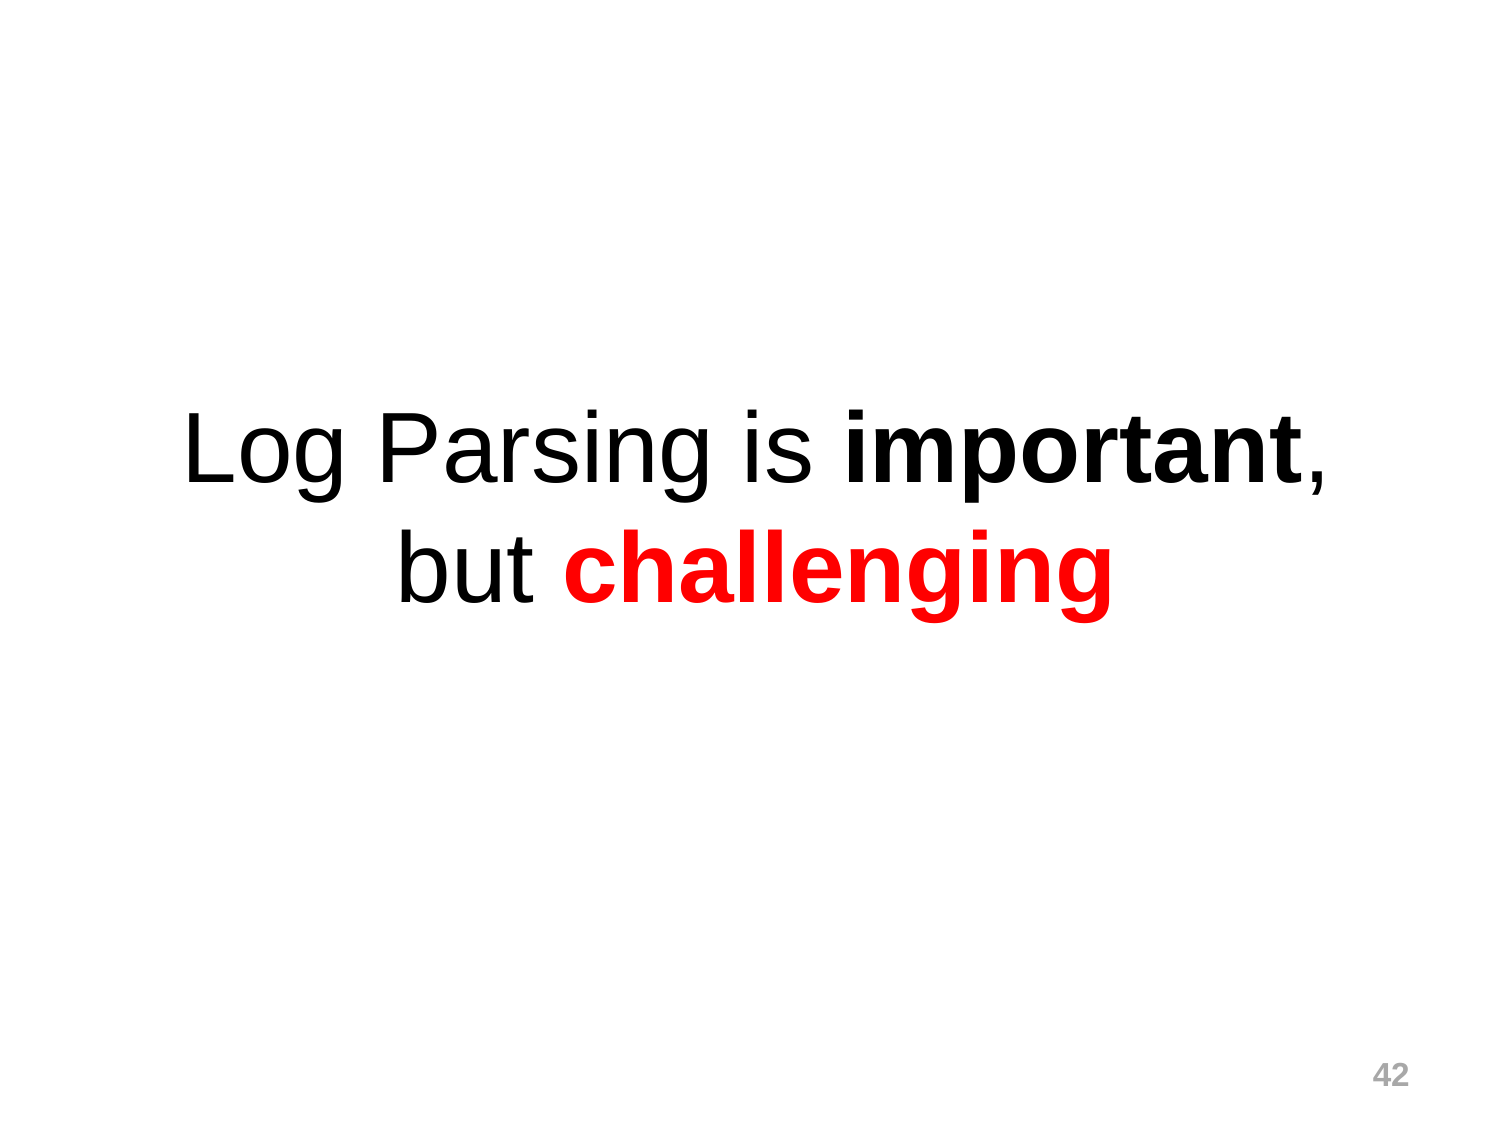

Log Parsing is important, but challenging
42